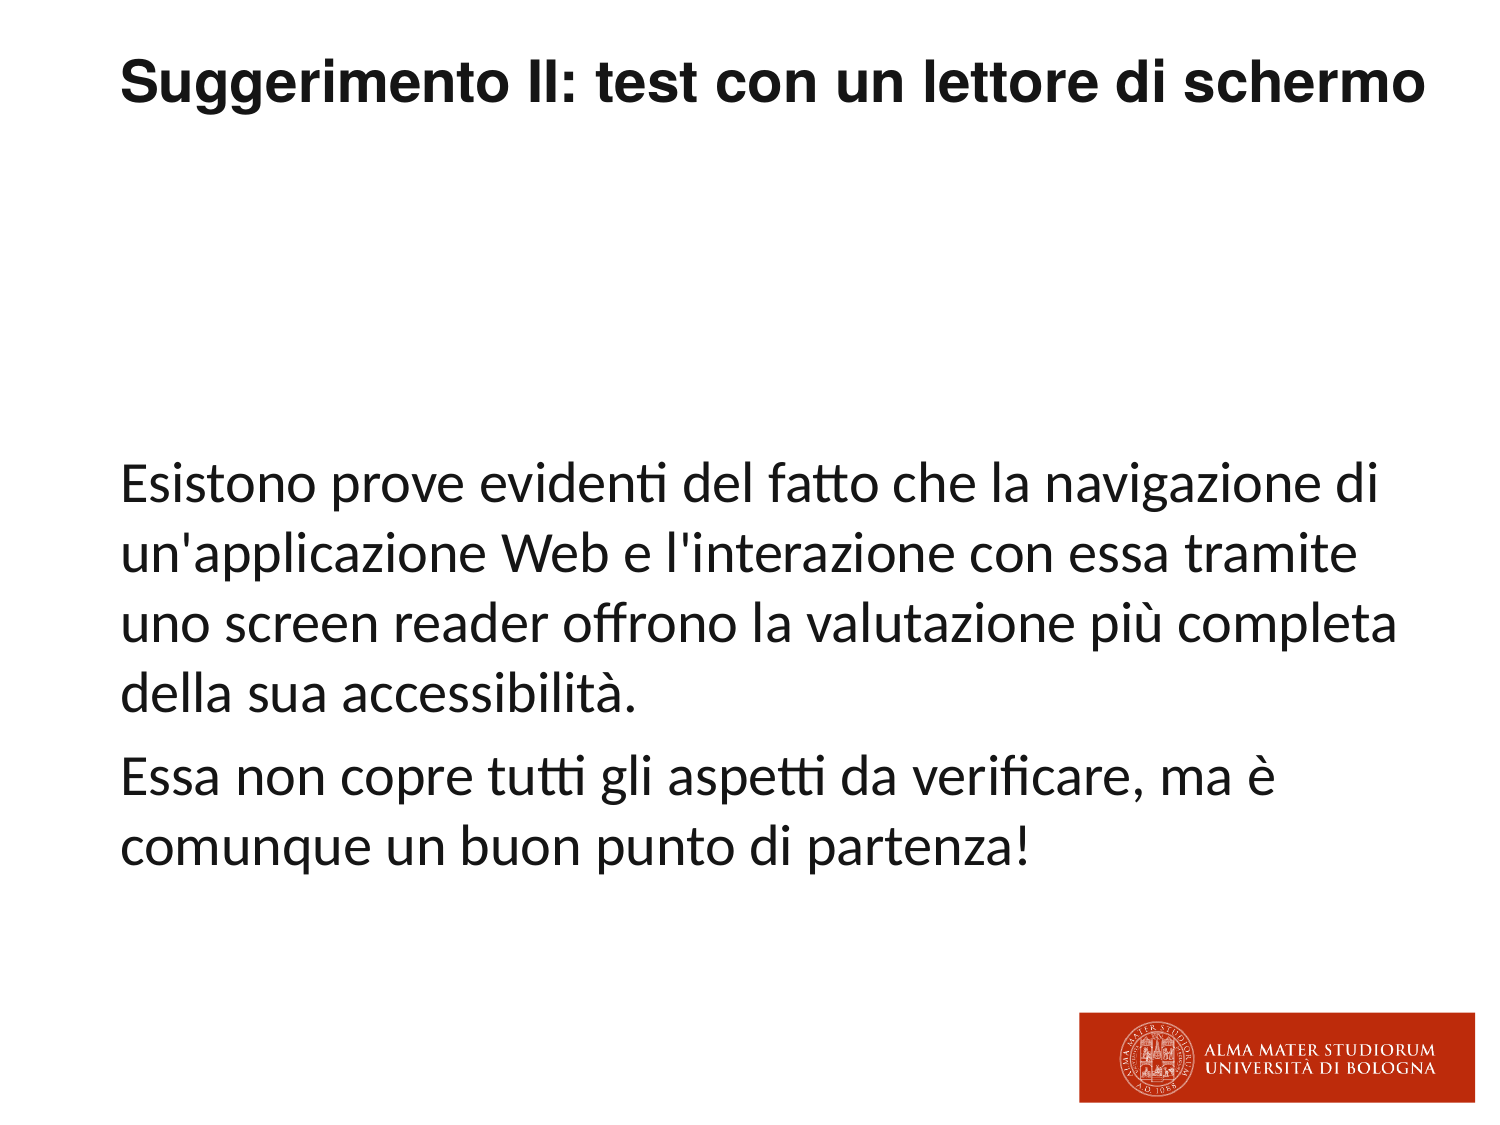

# Suggerimento II: test con un lettore di schermo
Esistono prove evidenti del fatto che la navigazione di un'applicazione Web e l'interazione con essa tramite uno screen reader offrono la valutazione più completa della sua accessibilità.
Essa non copre tutti gli aspetti da verificare, ma è comunque un buon punto di partenza!